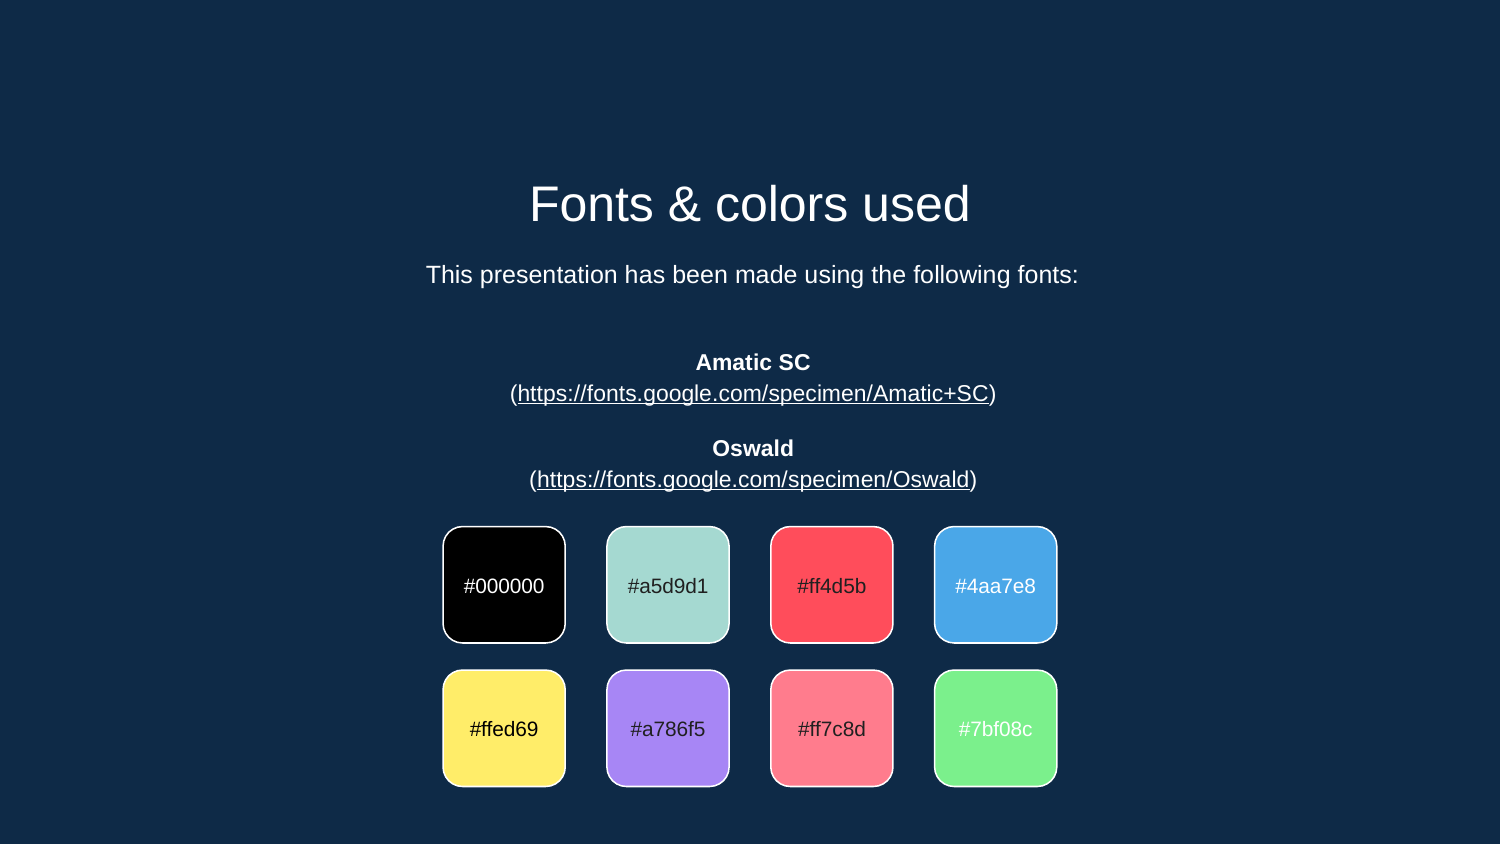

Fonts & colors used
This presentation has been made using the following fonts:

Amatic SC
(https://fonts.google.com/specimen/Amatic+SC)

Oswald
(https://fonts.google.com/specimen/Oswald)

#000000
#a5d9d1
#ff4d5b
#4aa7e8

#ffed69
#a786f5
#ff7c8d
#7bf08c